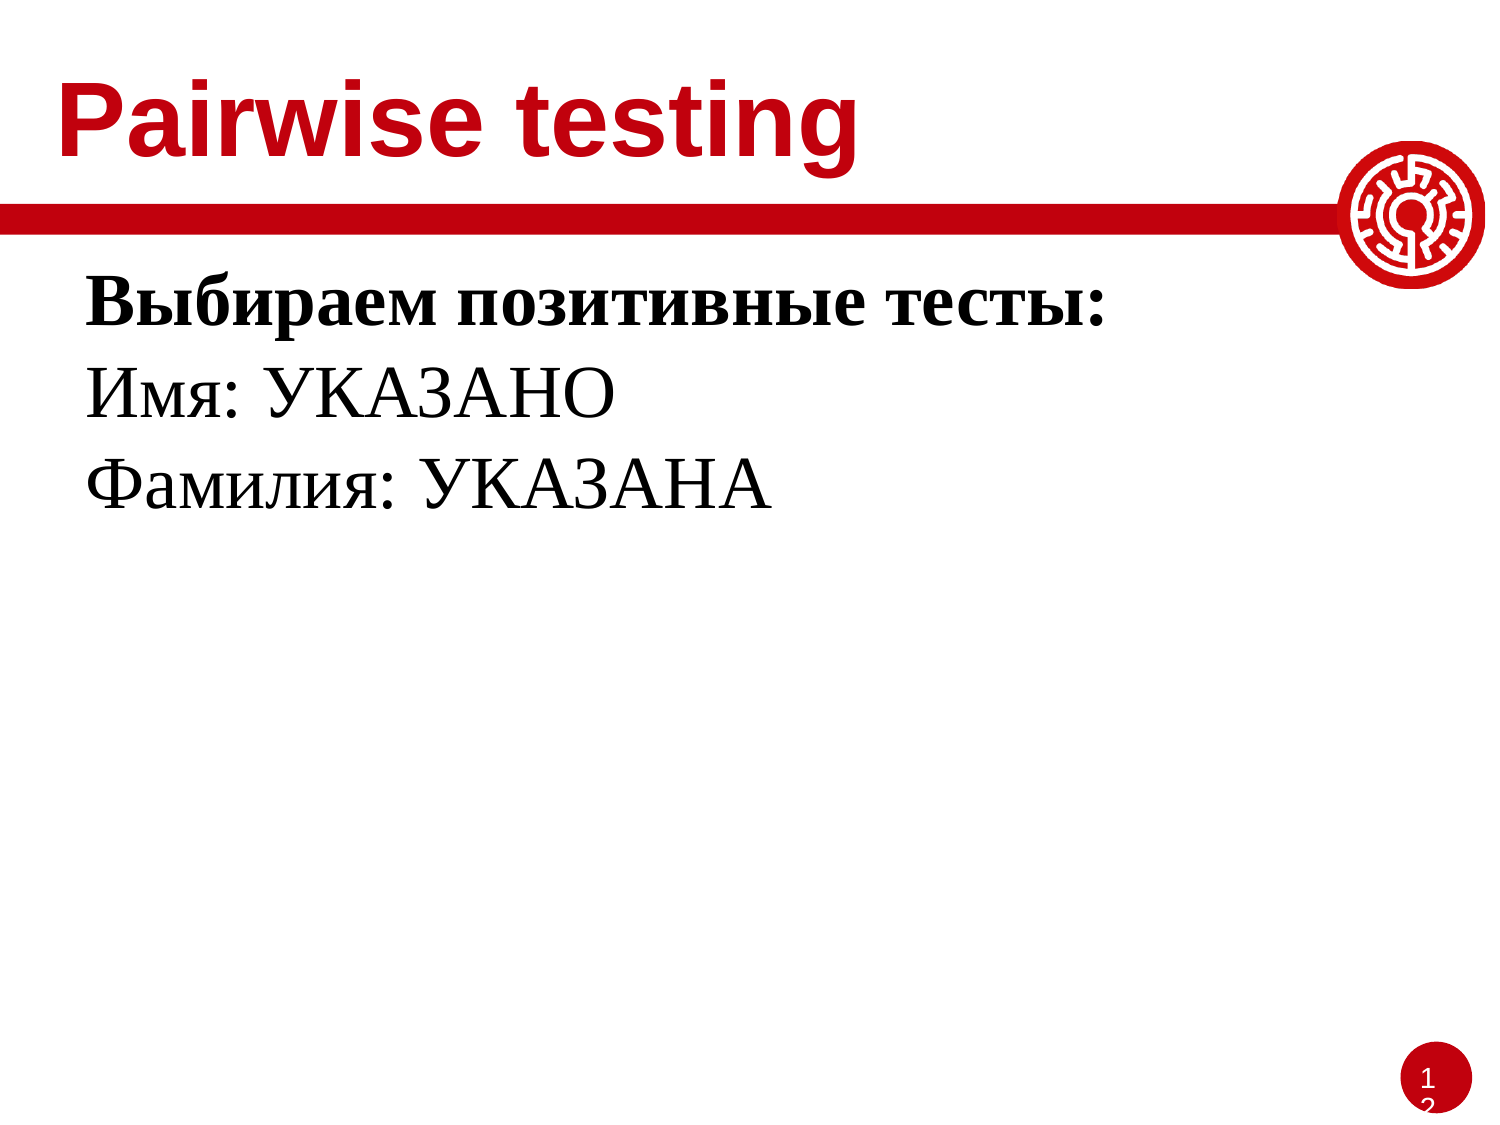

# Pairwise testing
Выбираем позитивные тесты:
Имя: УКАЗАНО
Фамилия: УКАЗАНА
12